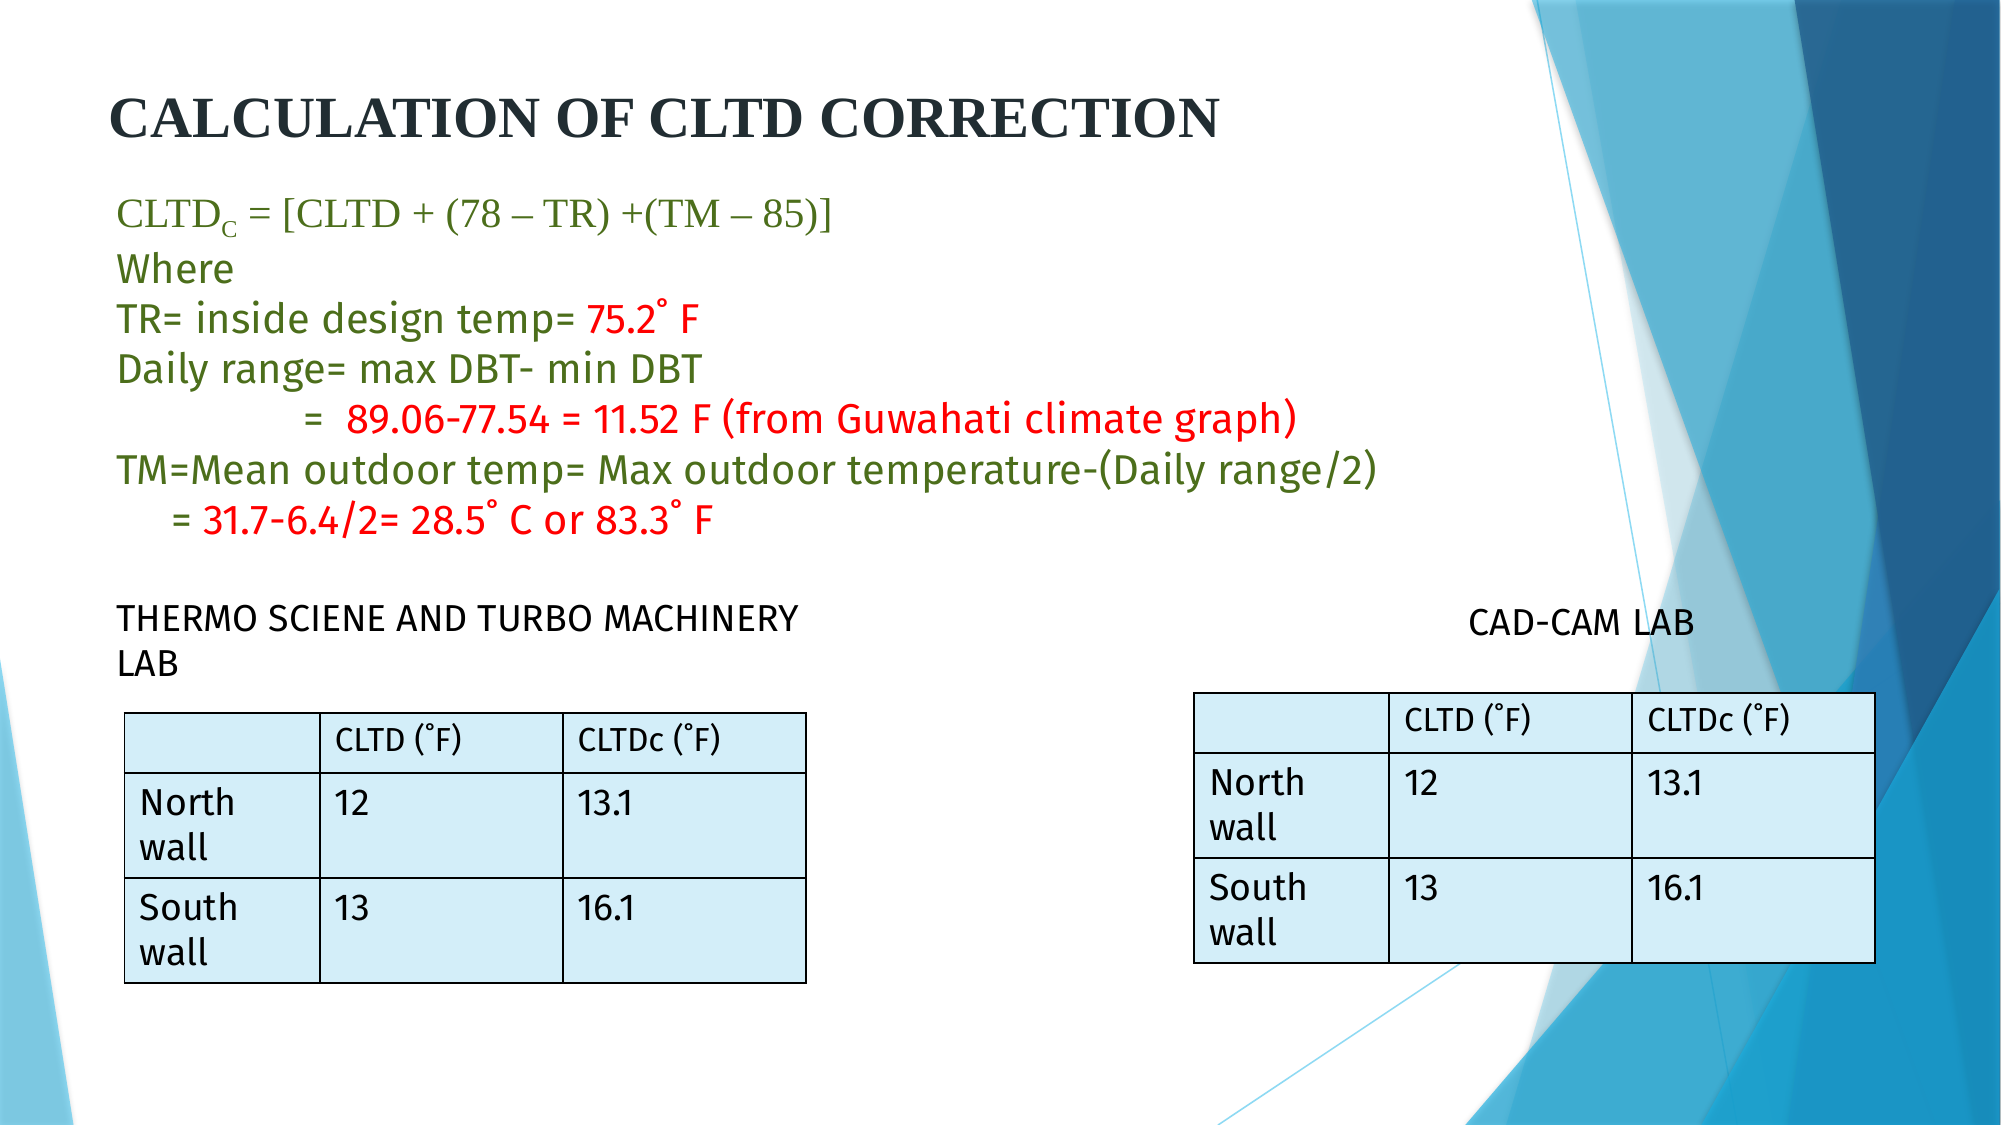

CALCULATION OF CLTD CORRECTION
CLTDC = [CLTD + (78 – TR) +(TM – 85)]
Where
TR= inside design temp= 75.2˚ F
Daily range= max DBT- min DBT
                 =  89.06-77.54 = 11.52 F (from Guwahati climate graph)
TM=Mean outdoor temp= Max outdoor temperature-(Daily range/2)
     = 31.7-6.4/2= 28.5˚ C or 83.3˚ F

THERMO SCIENE AND TURBO MACHINERY LAB
CAD-CAM LAB
|  | CLTD (˚F) | CLTDc (˚F) |
| --- | --- | --- |
| North wall | 12 | 13.1 |
| South wall | 13 | 16.1 |
|  | CLTD (˚F) | CLTDc (˚F) |
| --- | --- | --- |
| North wall | 12 | 13.1 |
| South wall | 13 | 16.1 |